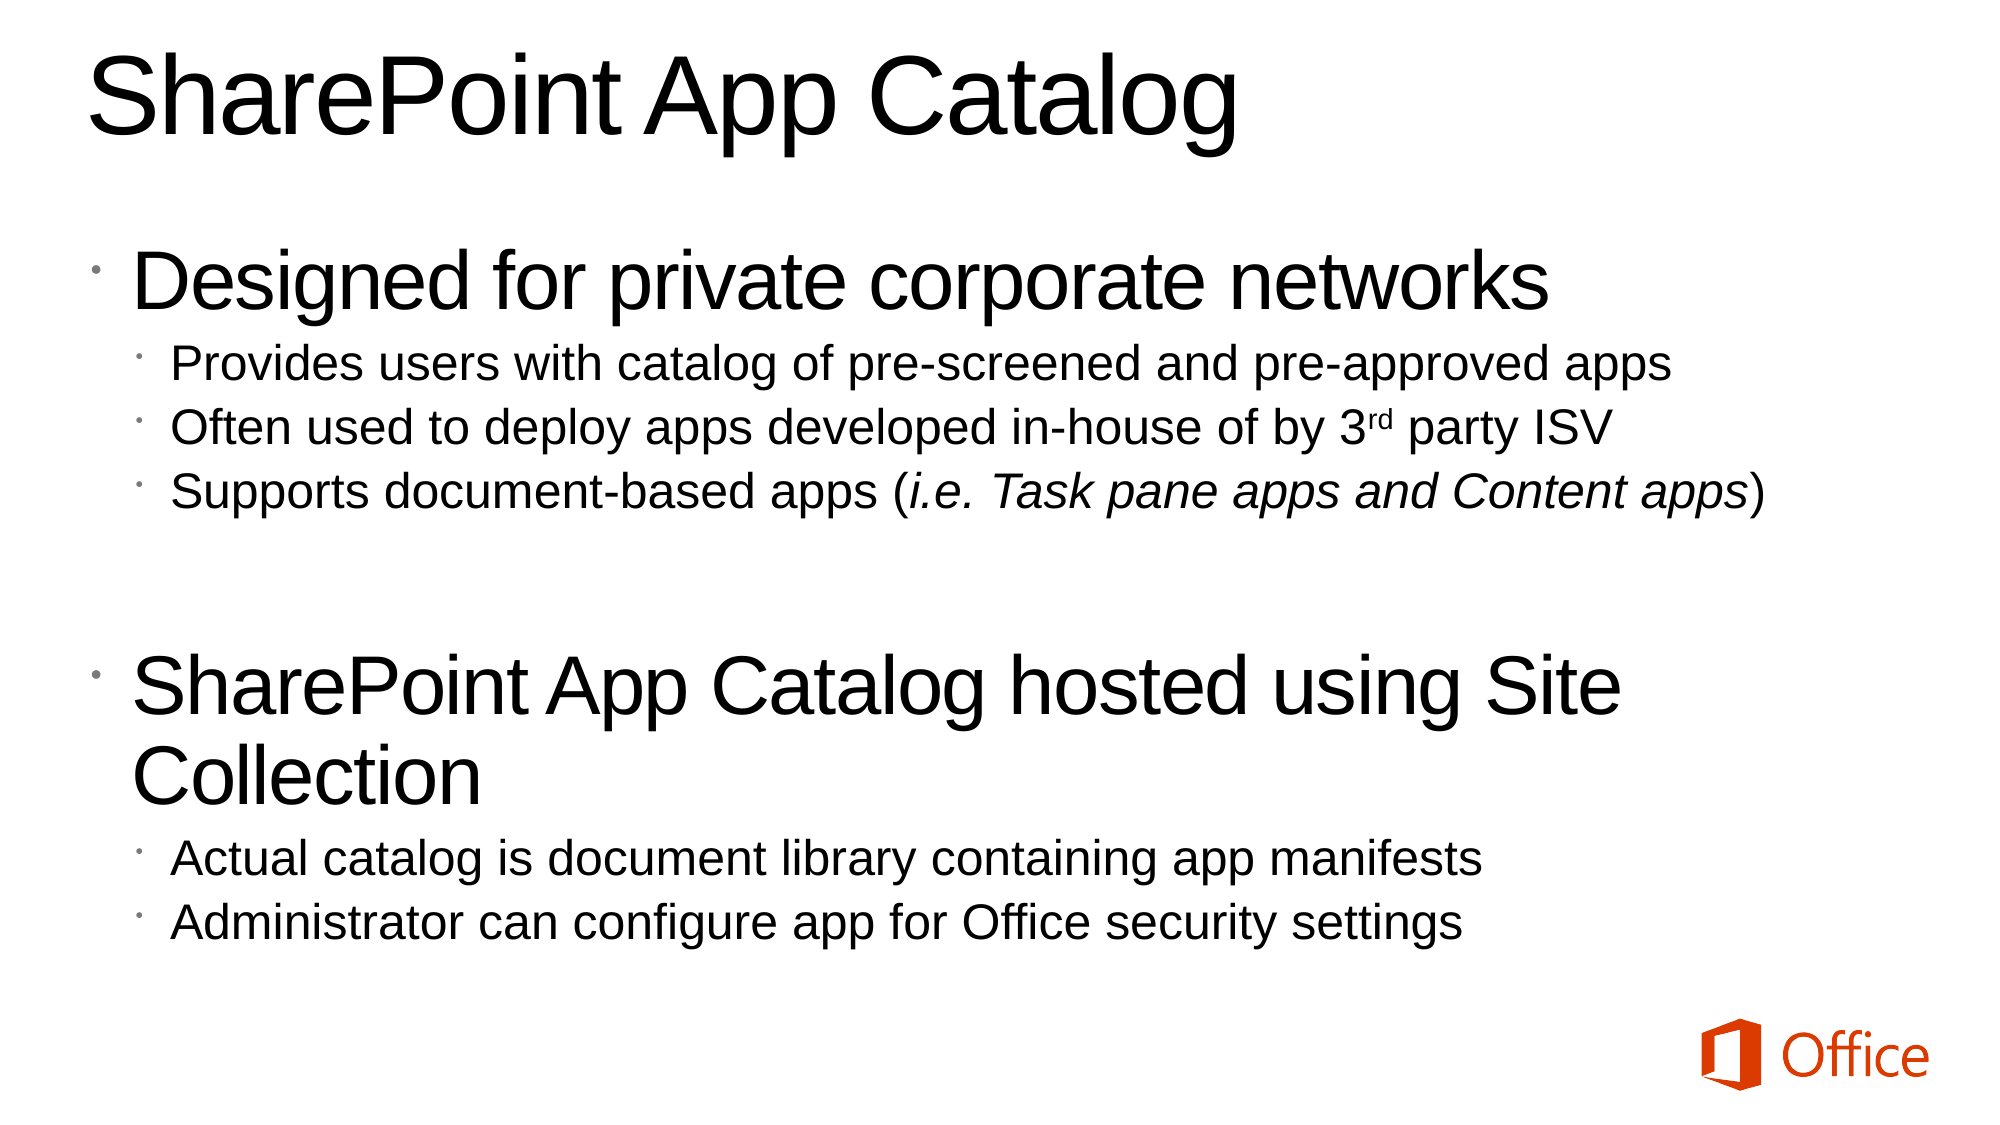

# SharePoint App Catalog
Designed for private corporate networks
Provides users with catalog of pre-screened and pre-approved apps
Often used to deploy apps developed in-house of by 3rd party ISV
Supports document-based apps (i.e. Task pane apps and Content apps)

SharePoint App Catalog hosted using Site Collection
Actual catalog is document library containing app manifests
Administrator can configure app for Office security settings